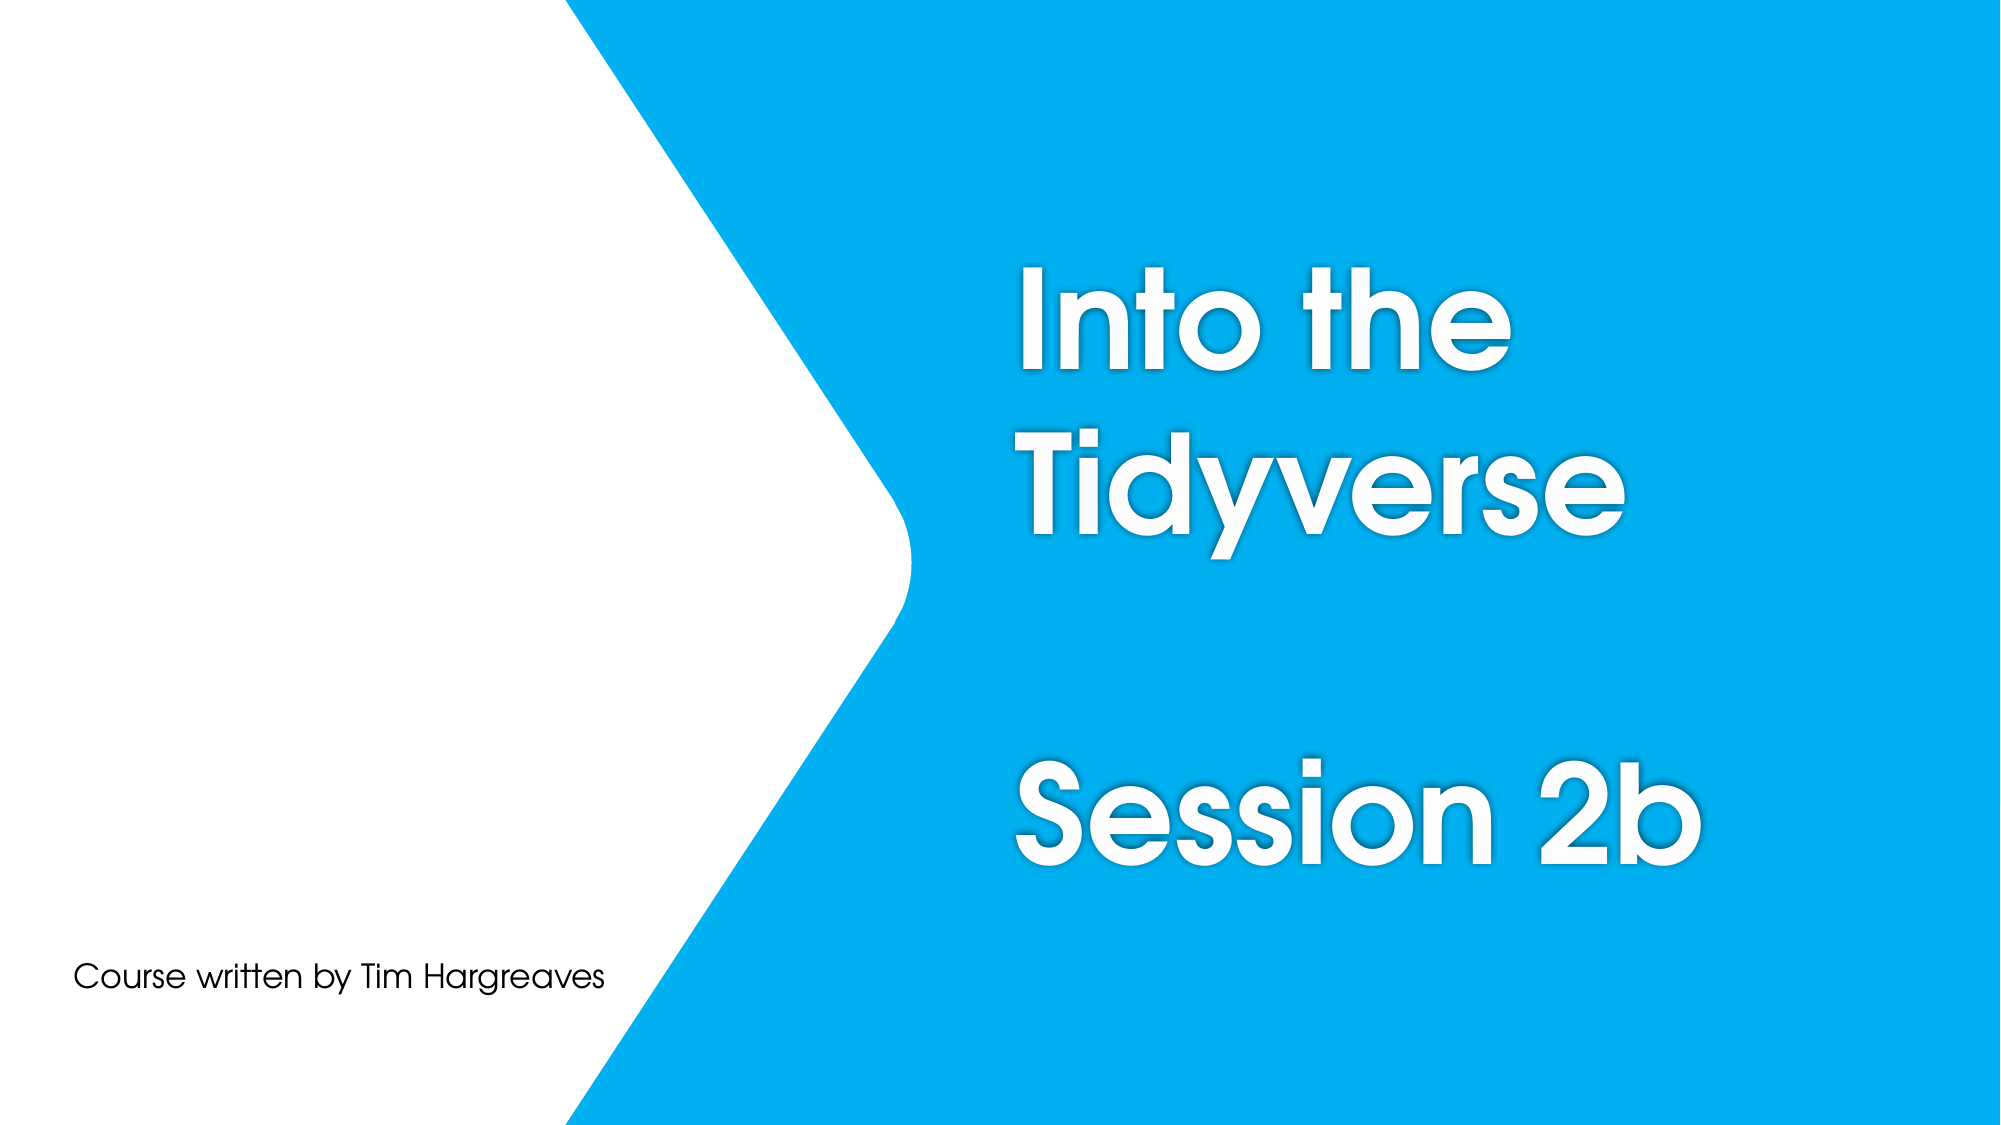

# Into the Tidyverse Session 2b
Course written by Tim Hargreaves